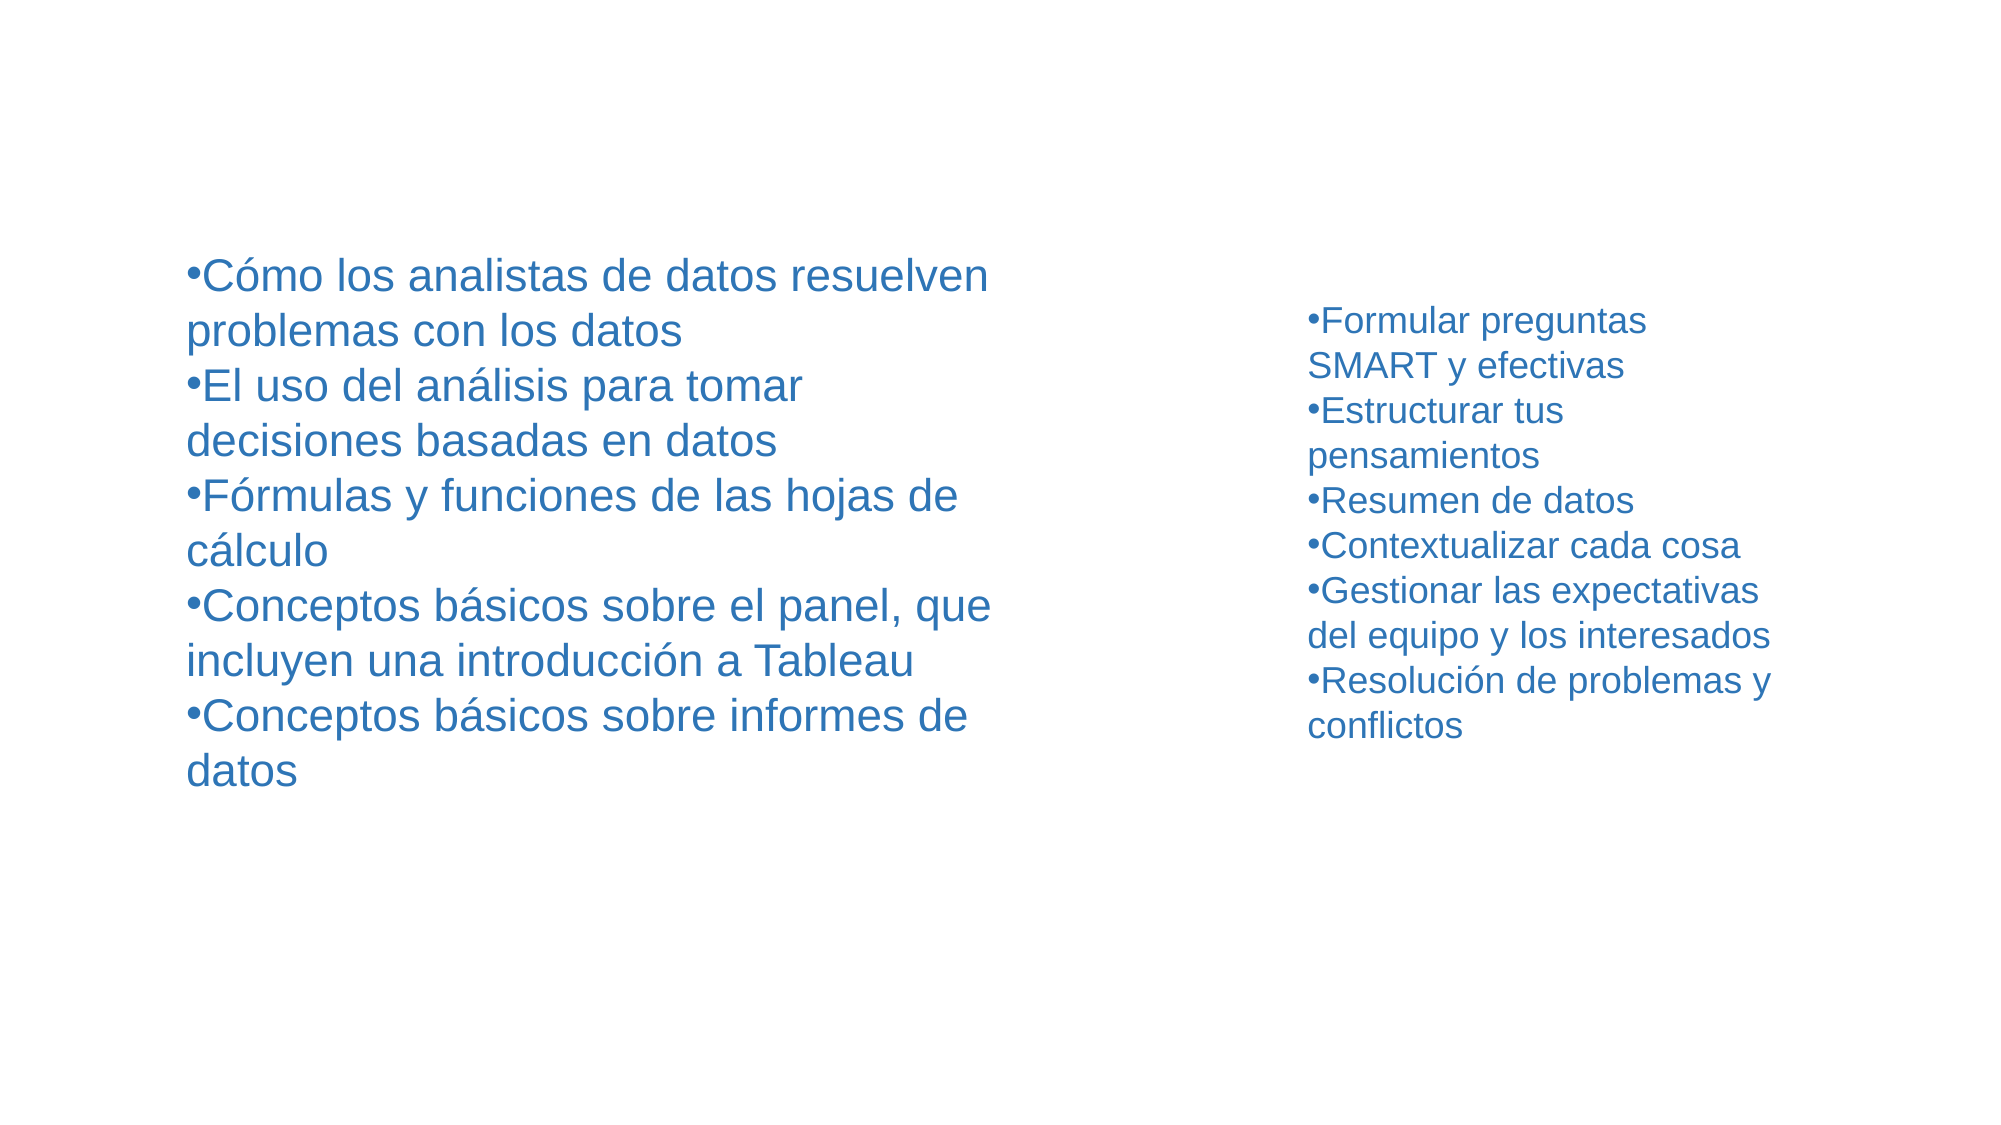

Cómo los analistas de datos resuelven problemas con los datos
El uso del análisis para tomar decisiones basadas en datos
Fórmulas y funciones de las hojas de cálculo
Conceptos básicos sobre el panel, que incluyen una introducción a Tableau
Conceptos básicos sobre informes de datos

Formular preguntas SMART y efectivas
Estructurar tus pensamientos
Resumen de datos
Contextualizar cada cosa
Gestionar las expectativas del equipo y los interesados
Resolución de problemas y conflictos